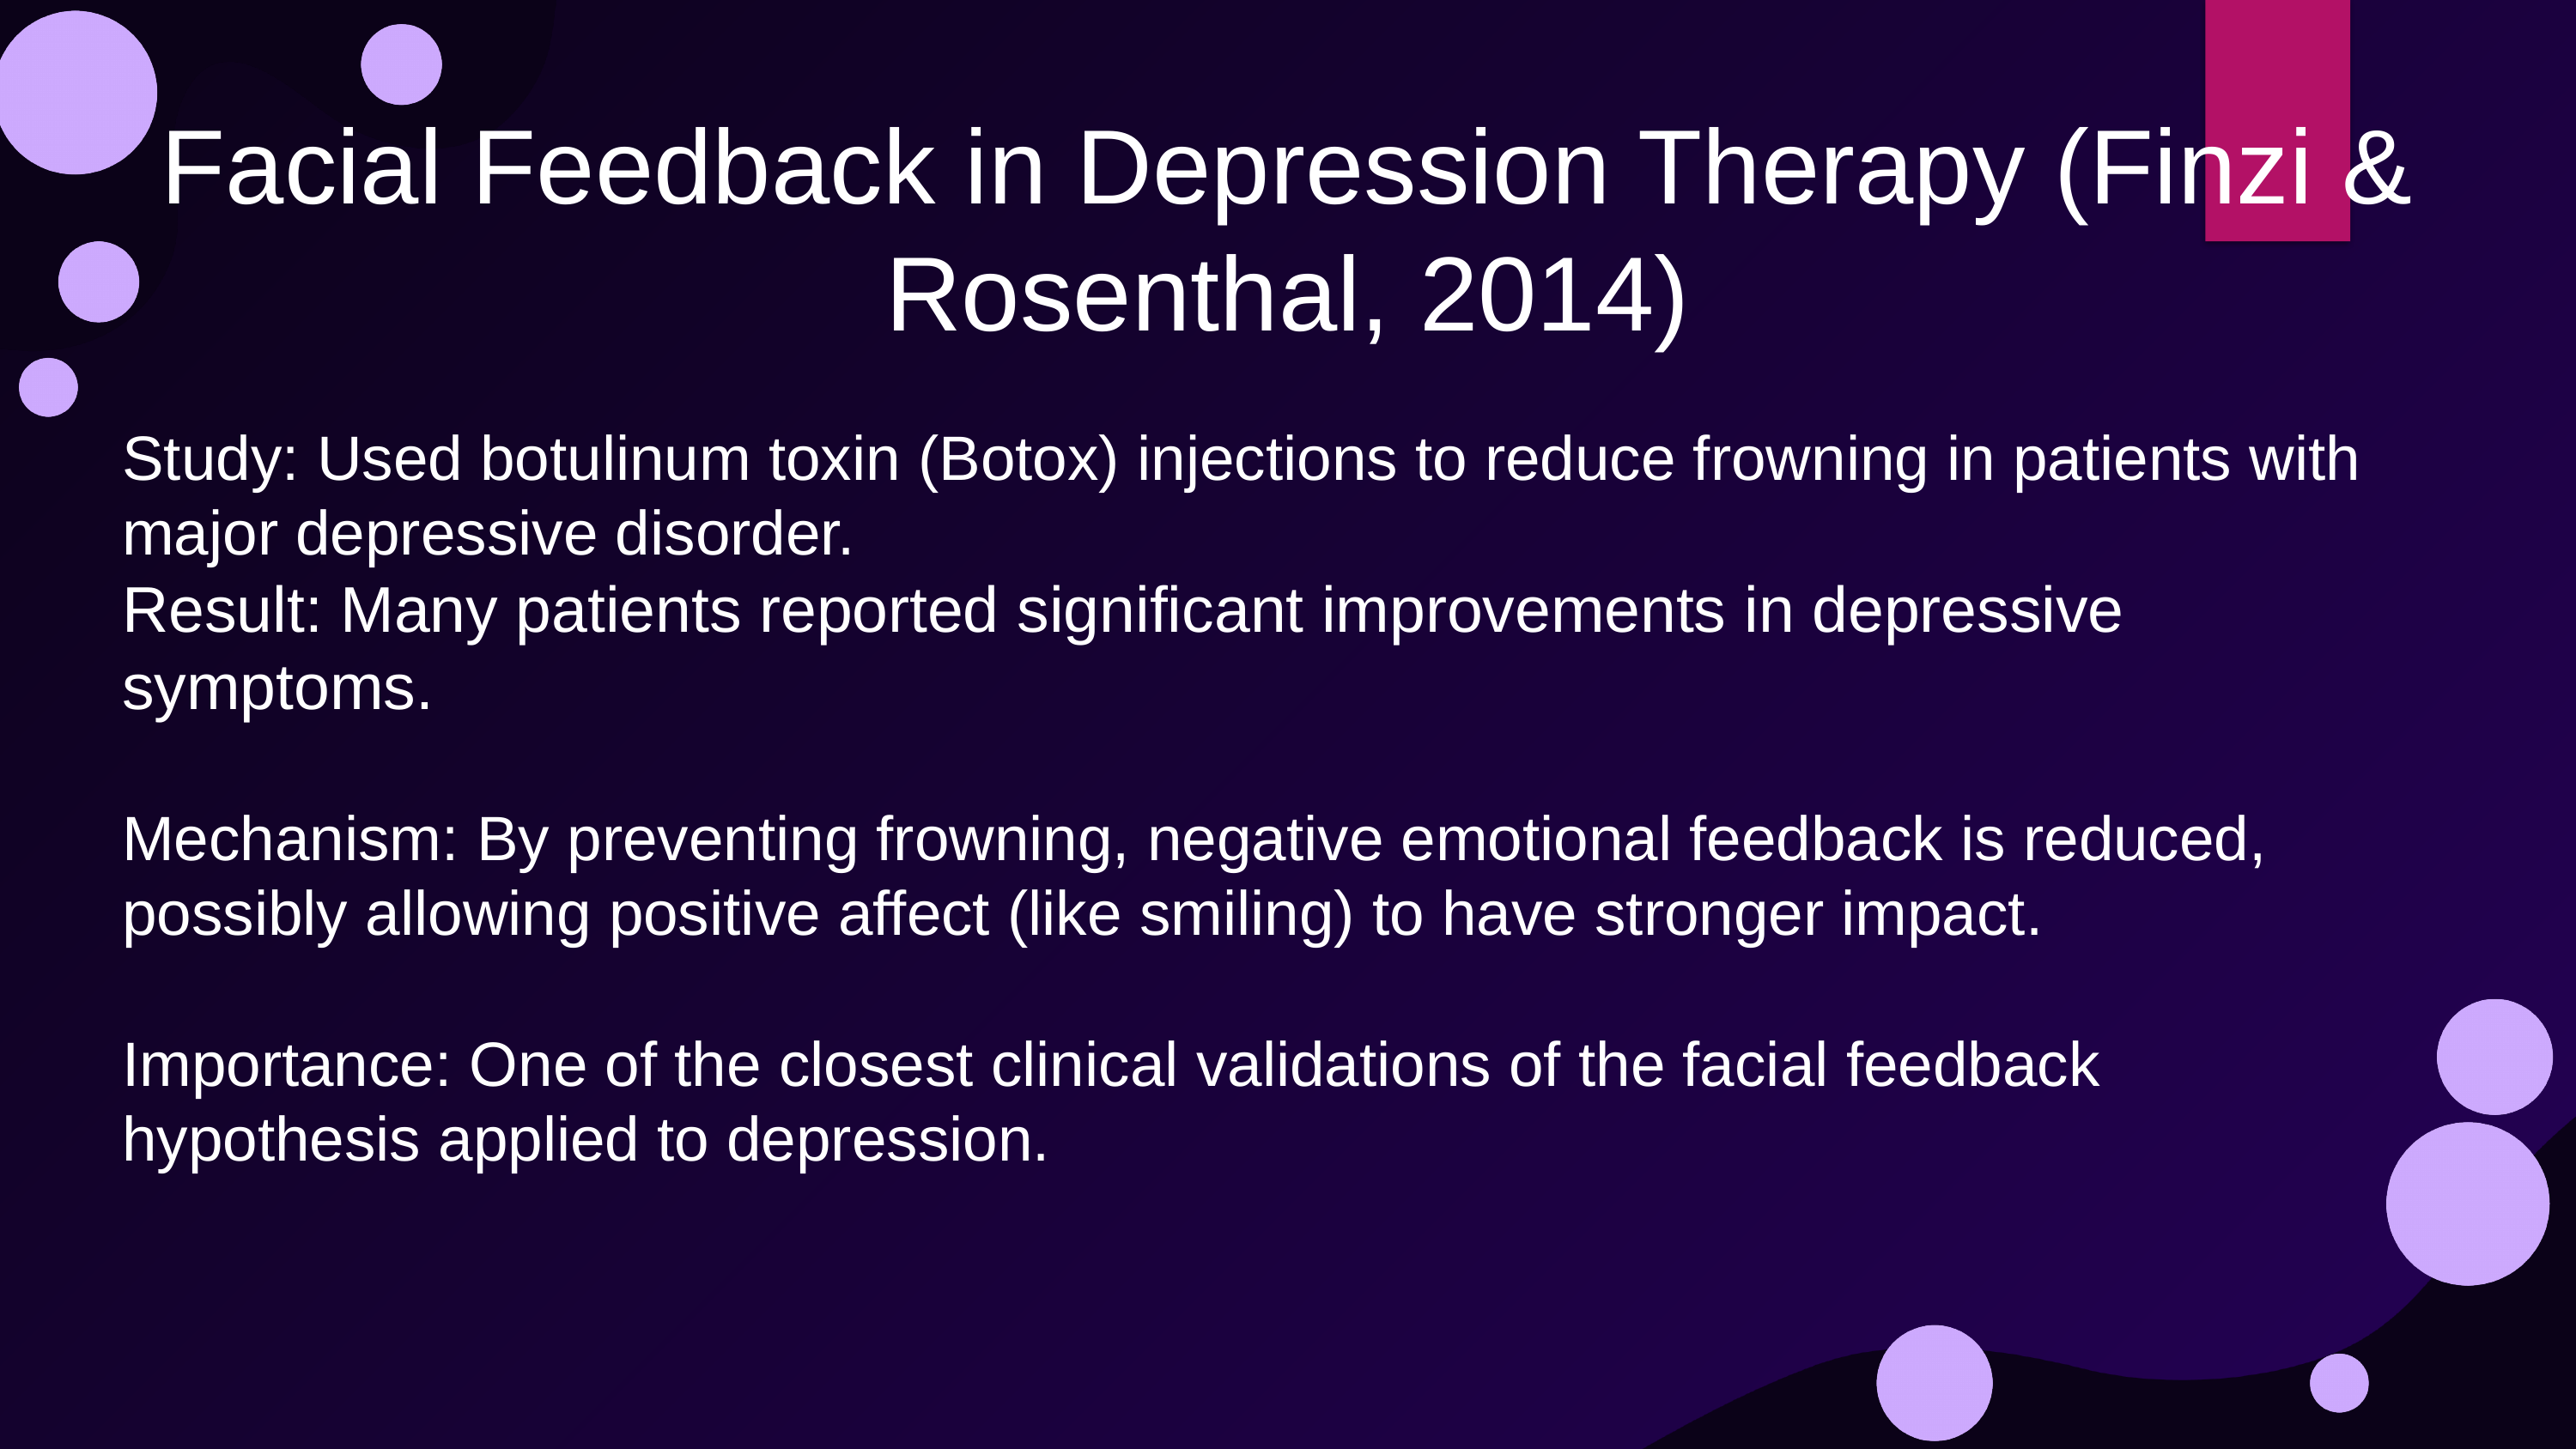

Facial Feedback in Depression Therapy (Finzi & Rosenthal, 2014)
Study: Used botulinum toxin (Botox) injections to reduce frowning in patients with major depressive disorder.
Result: Many patients reported significant improvements in depressive symptoms.

Mechanism: By preventing frowning, negative emotional feedback is reduced, possibly allowing positive affect (like smiling) to have stronger impact.

Importance: One of the closest clinical validations of the facial feedback hypothesis applied to depression.